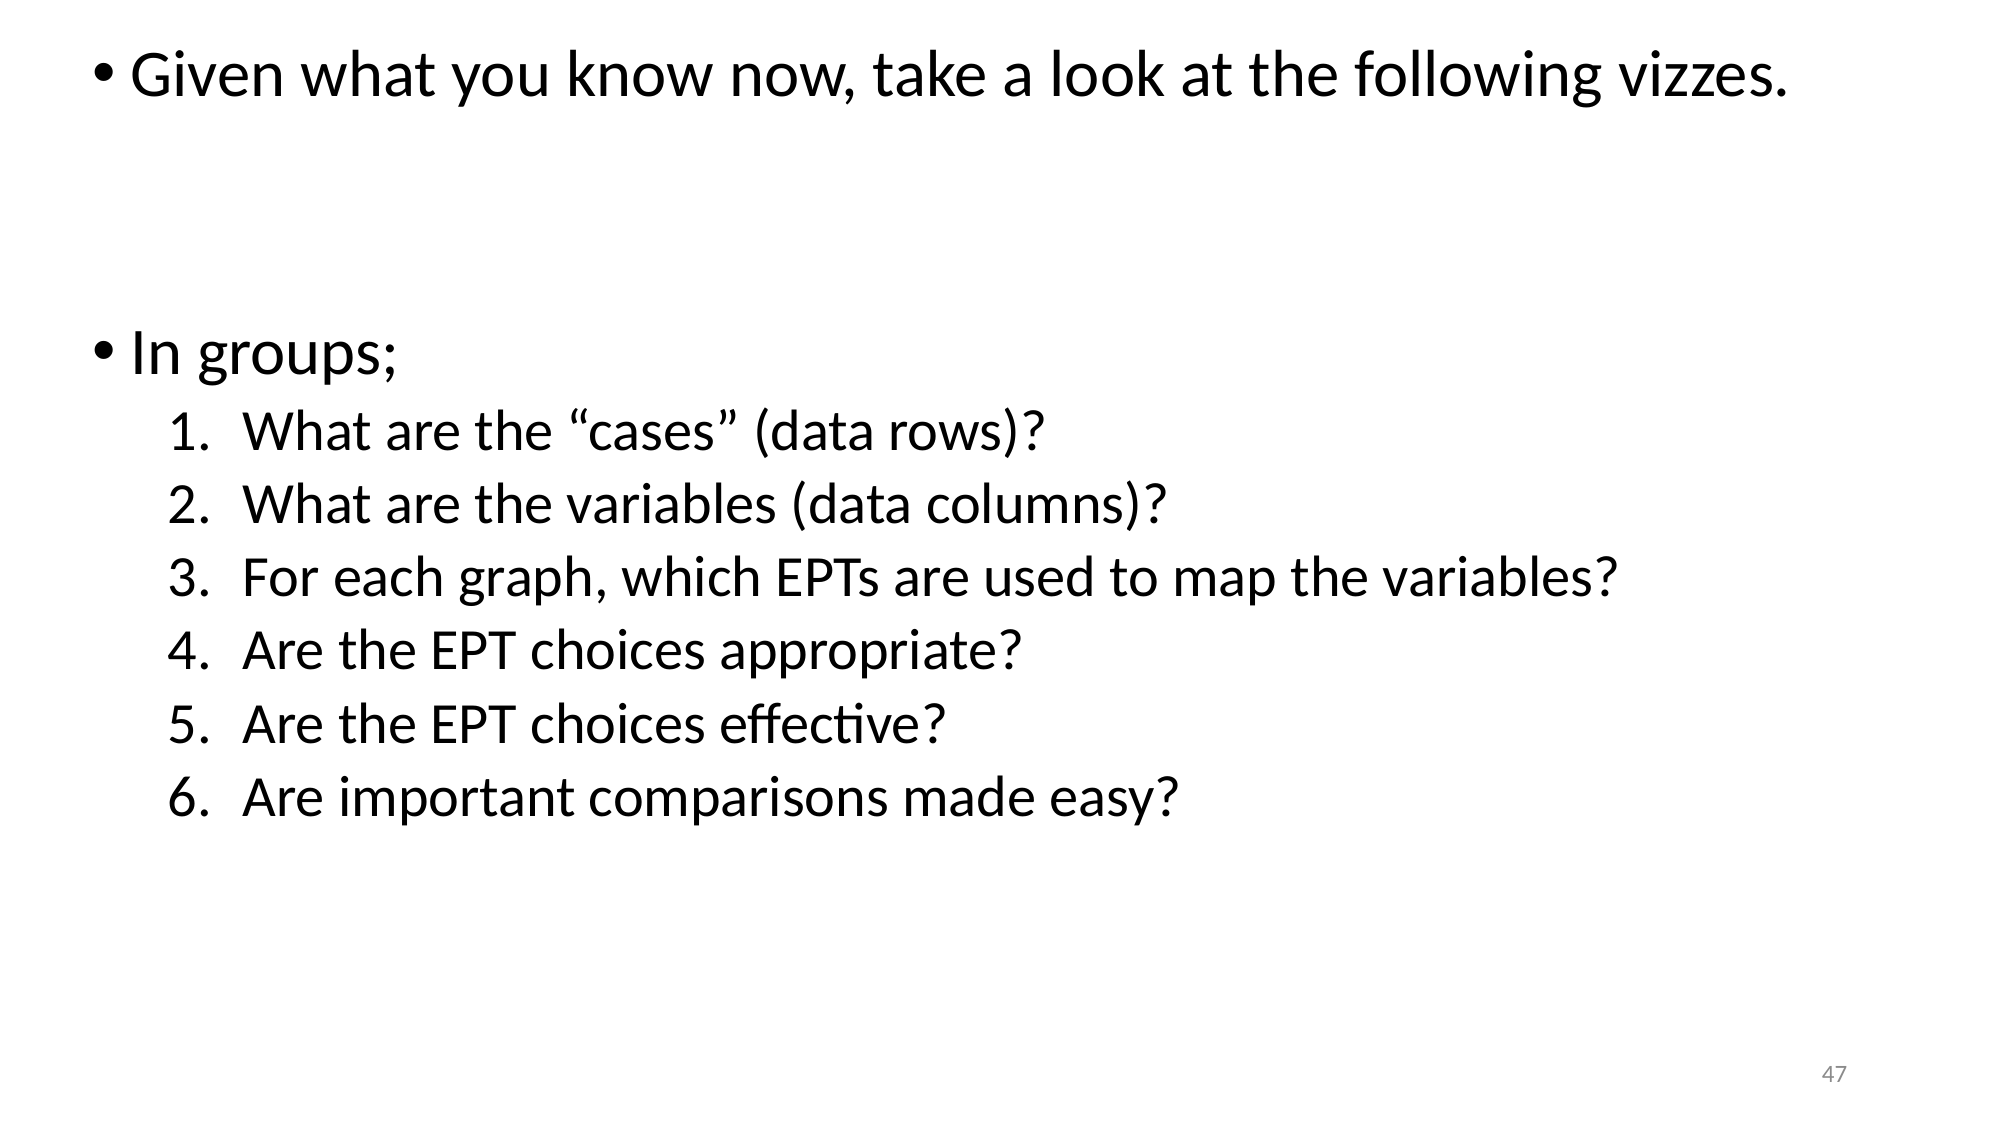

Given what you know now, take a look at the following vizzes.

In groups;
What are the “cases” (data rows)?
What are the variables (data columns)?
For each graph, which EPTs are used to map the variables?
Are the EPT choices appropriate?
Are the EPT choices effective?
Are important comparisons made easy?

47